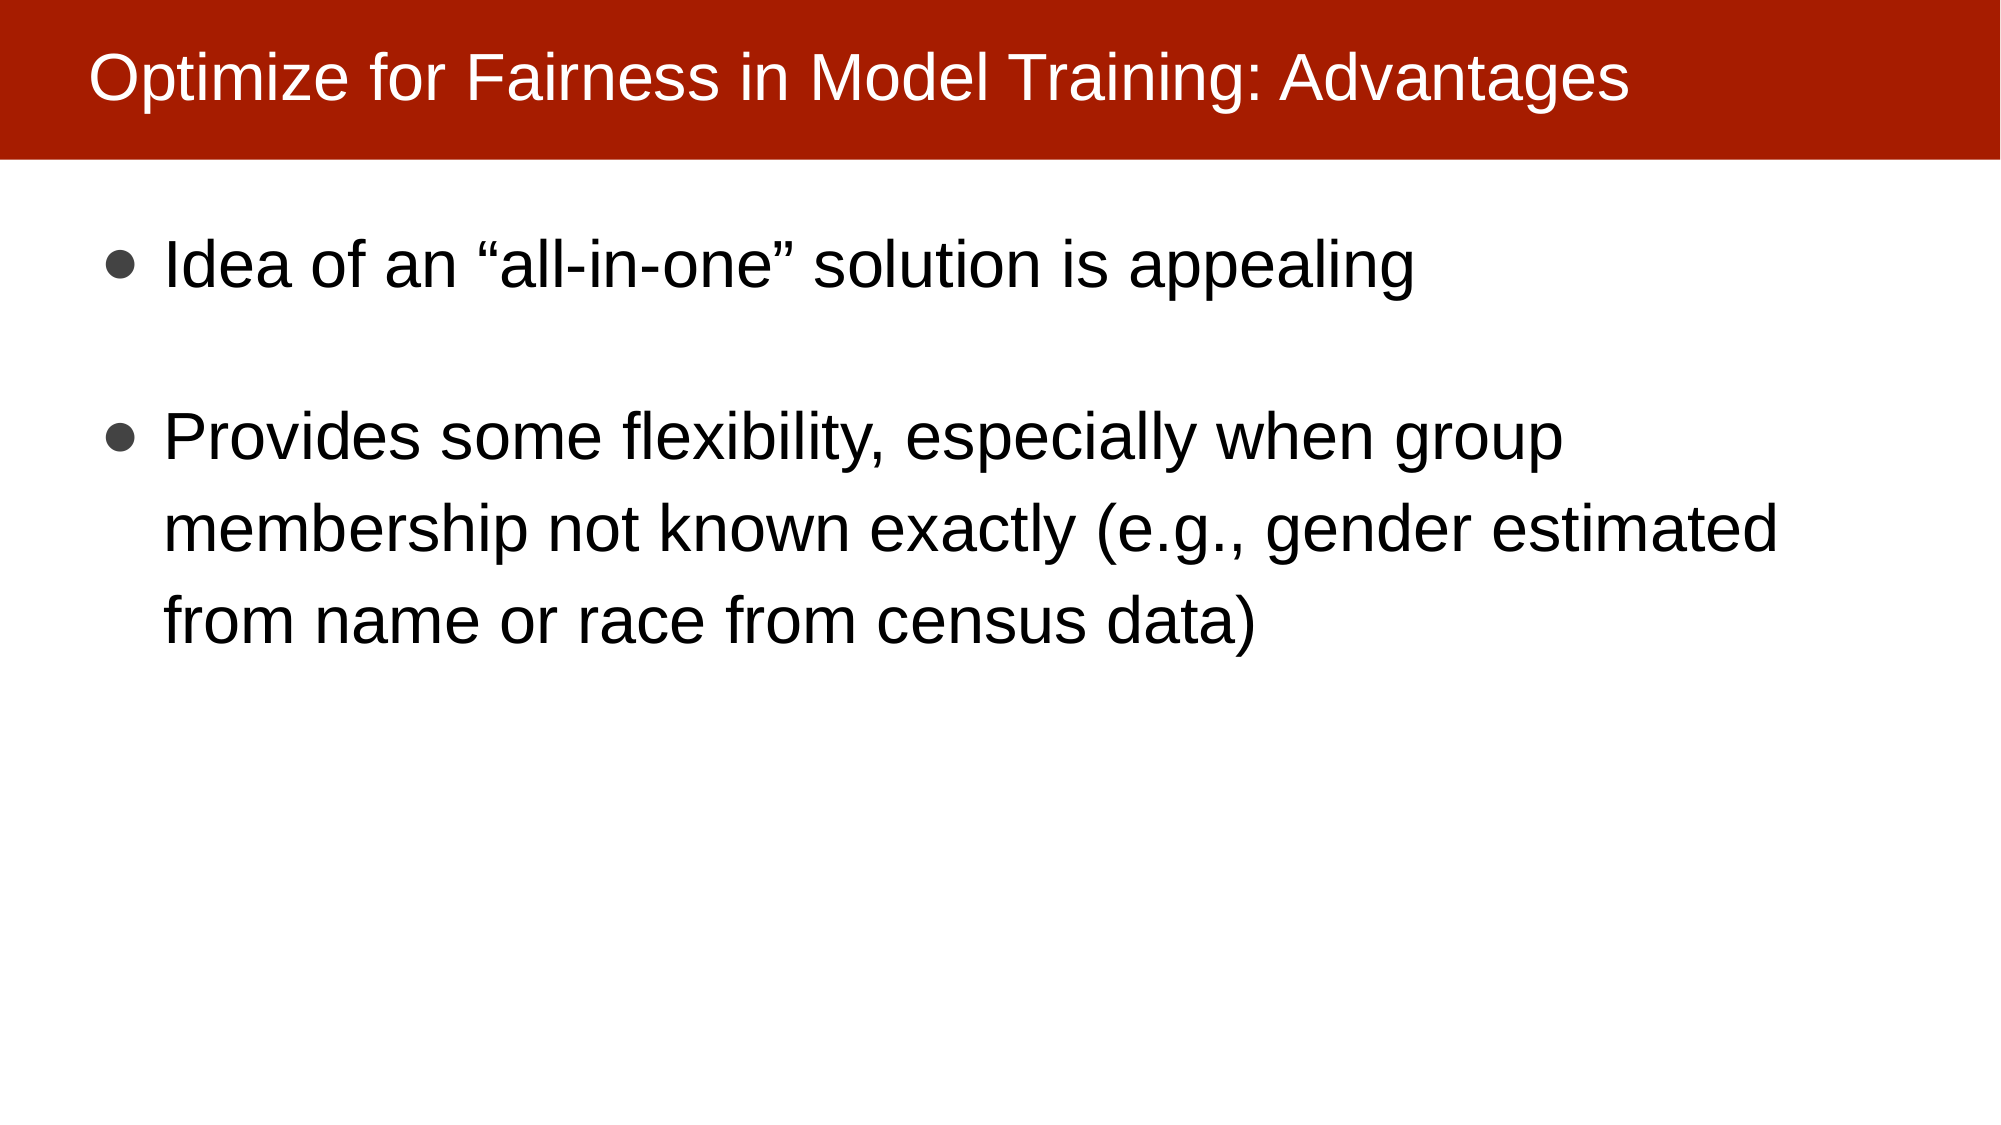

# Optimize for Fairness in Model Training: Advantages
Idea of an “all-in-one” solution is appealing
Provides some flexibility, especially when group membership not known exactly (e.g., gender estimated from name or race from census data)